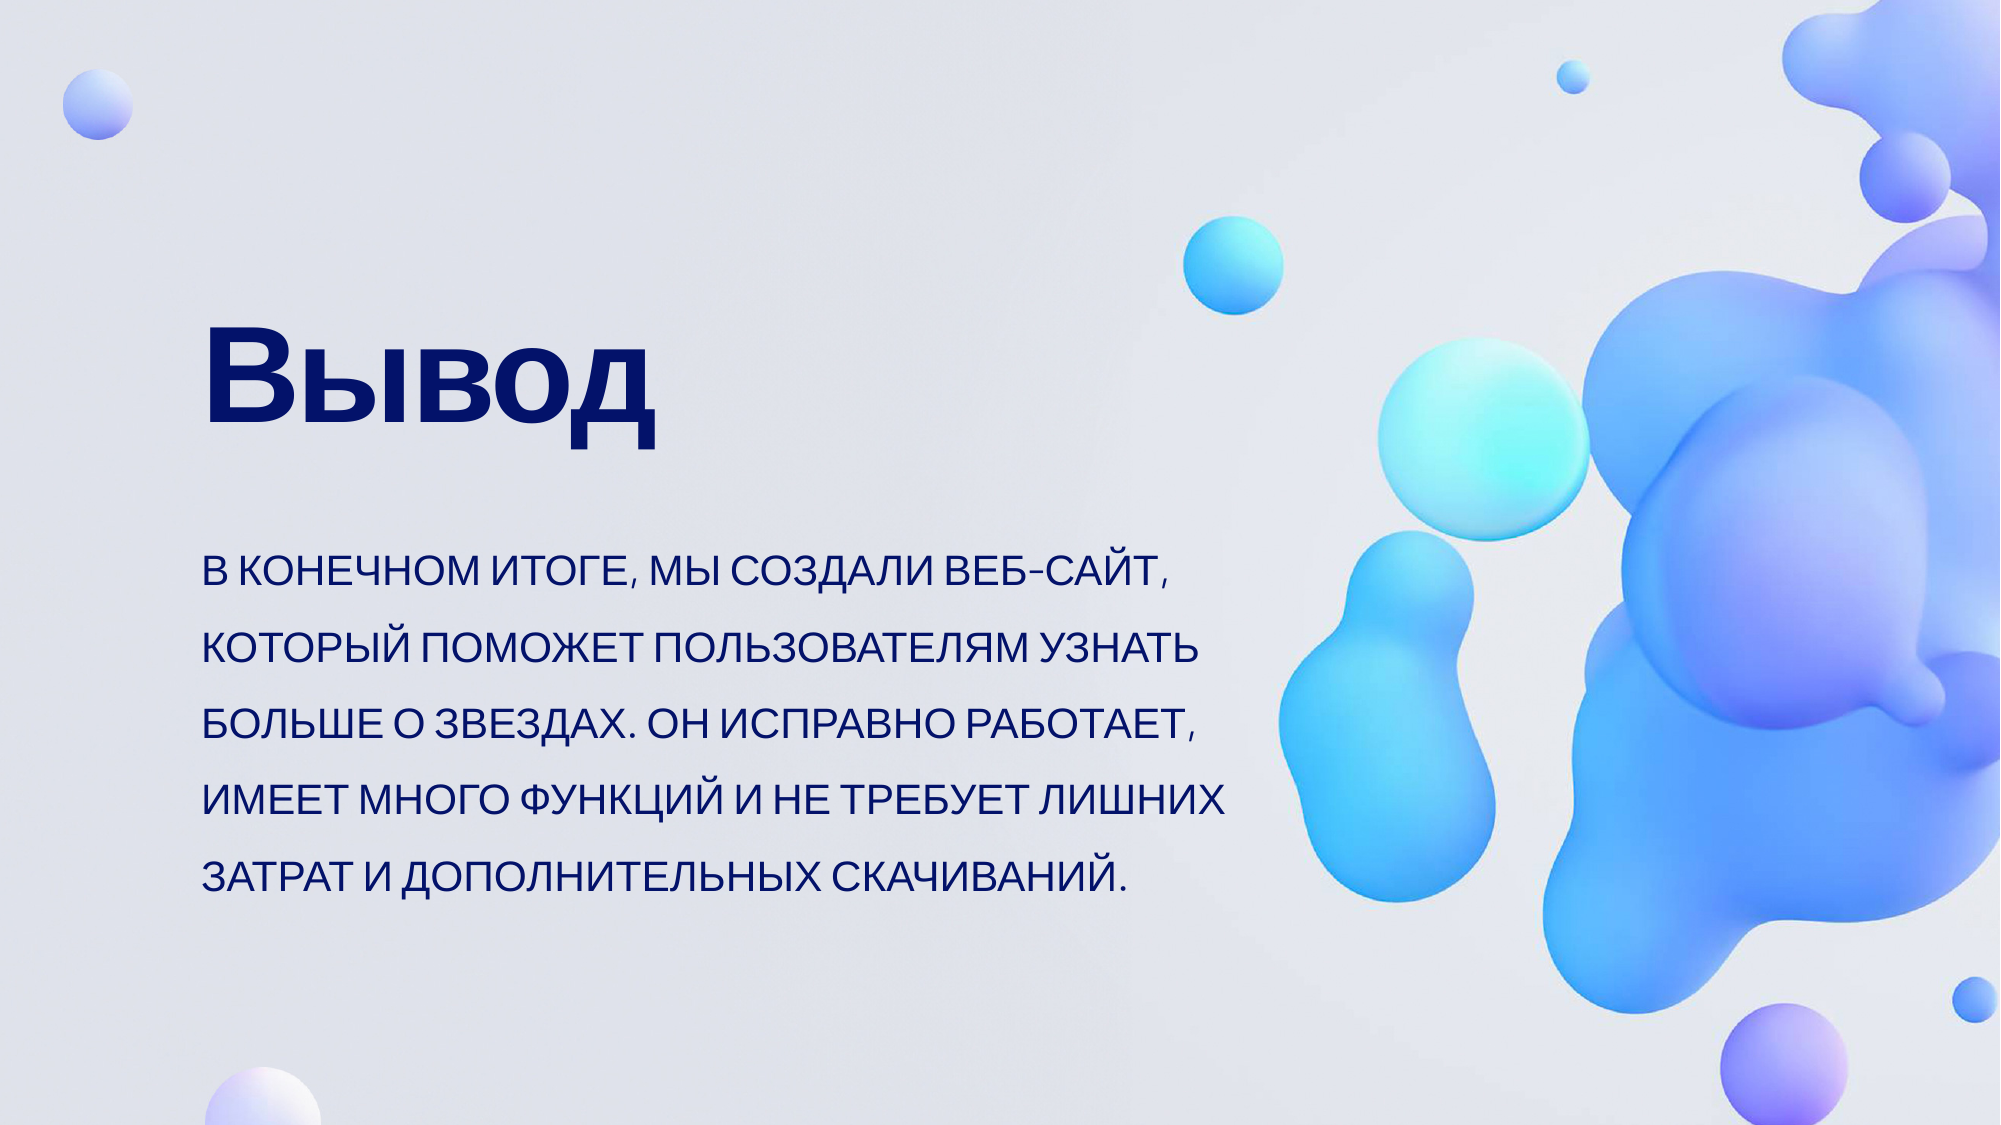

# Вывод
В конечном итоге, мы создали веб-сайт, который поможет пользователям узнать больше о звездах. Он исправно работает, имеет много функций и не требует лишних затрат и дополнительных скачиваний.